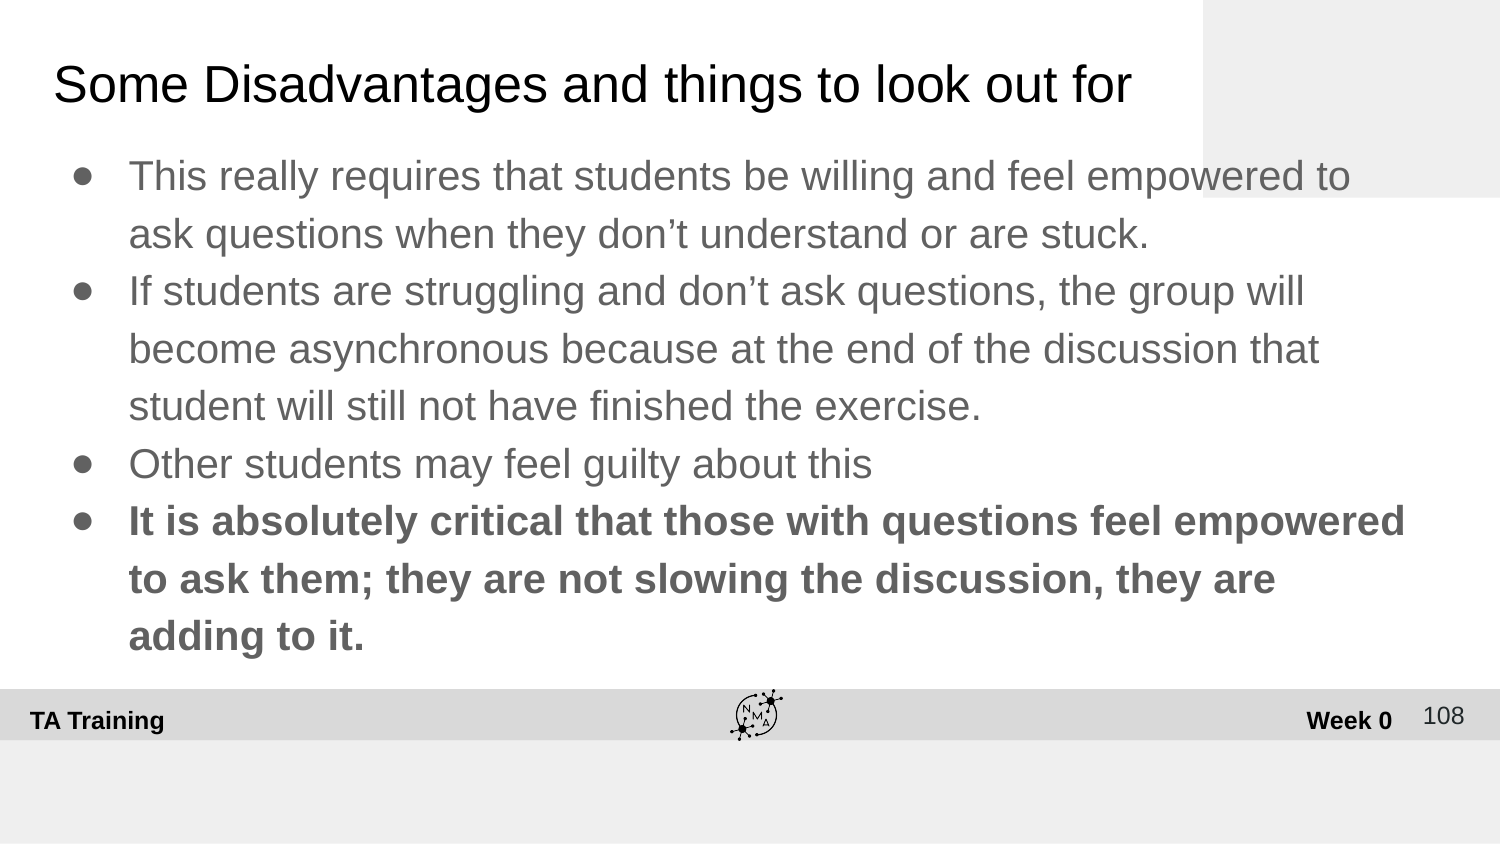

# Some Disadvantages and things to look out for
This really requires that students be willing and feel empowered to ask questions when they don’t understand or are stuck.
If students are struggling and don’t ask questions, the group will become asynchronous because at the end of the discussion that student will still not have finished the exercise.
Other students may feel guilty about this
It is absolutely critical that those with questions feel empowered to ask them; they are not slowing the discussion, they are adding to it.
108